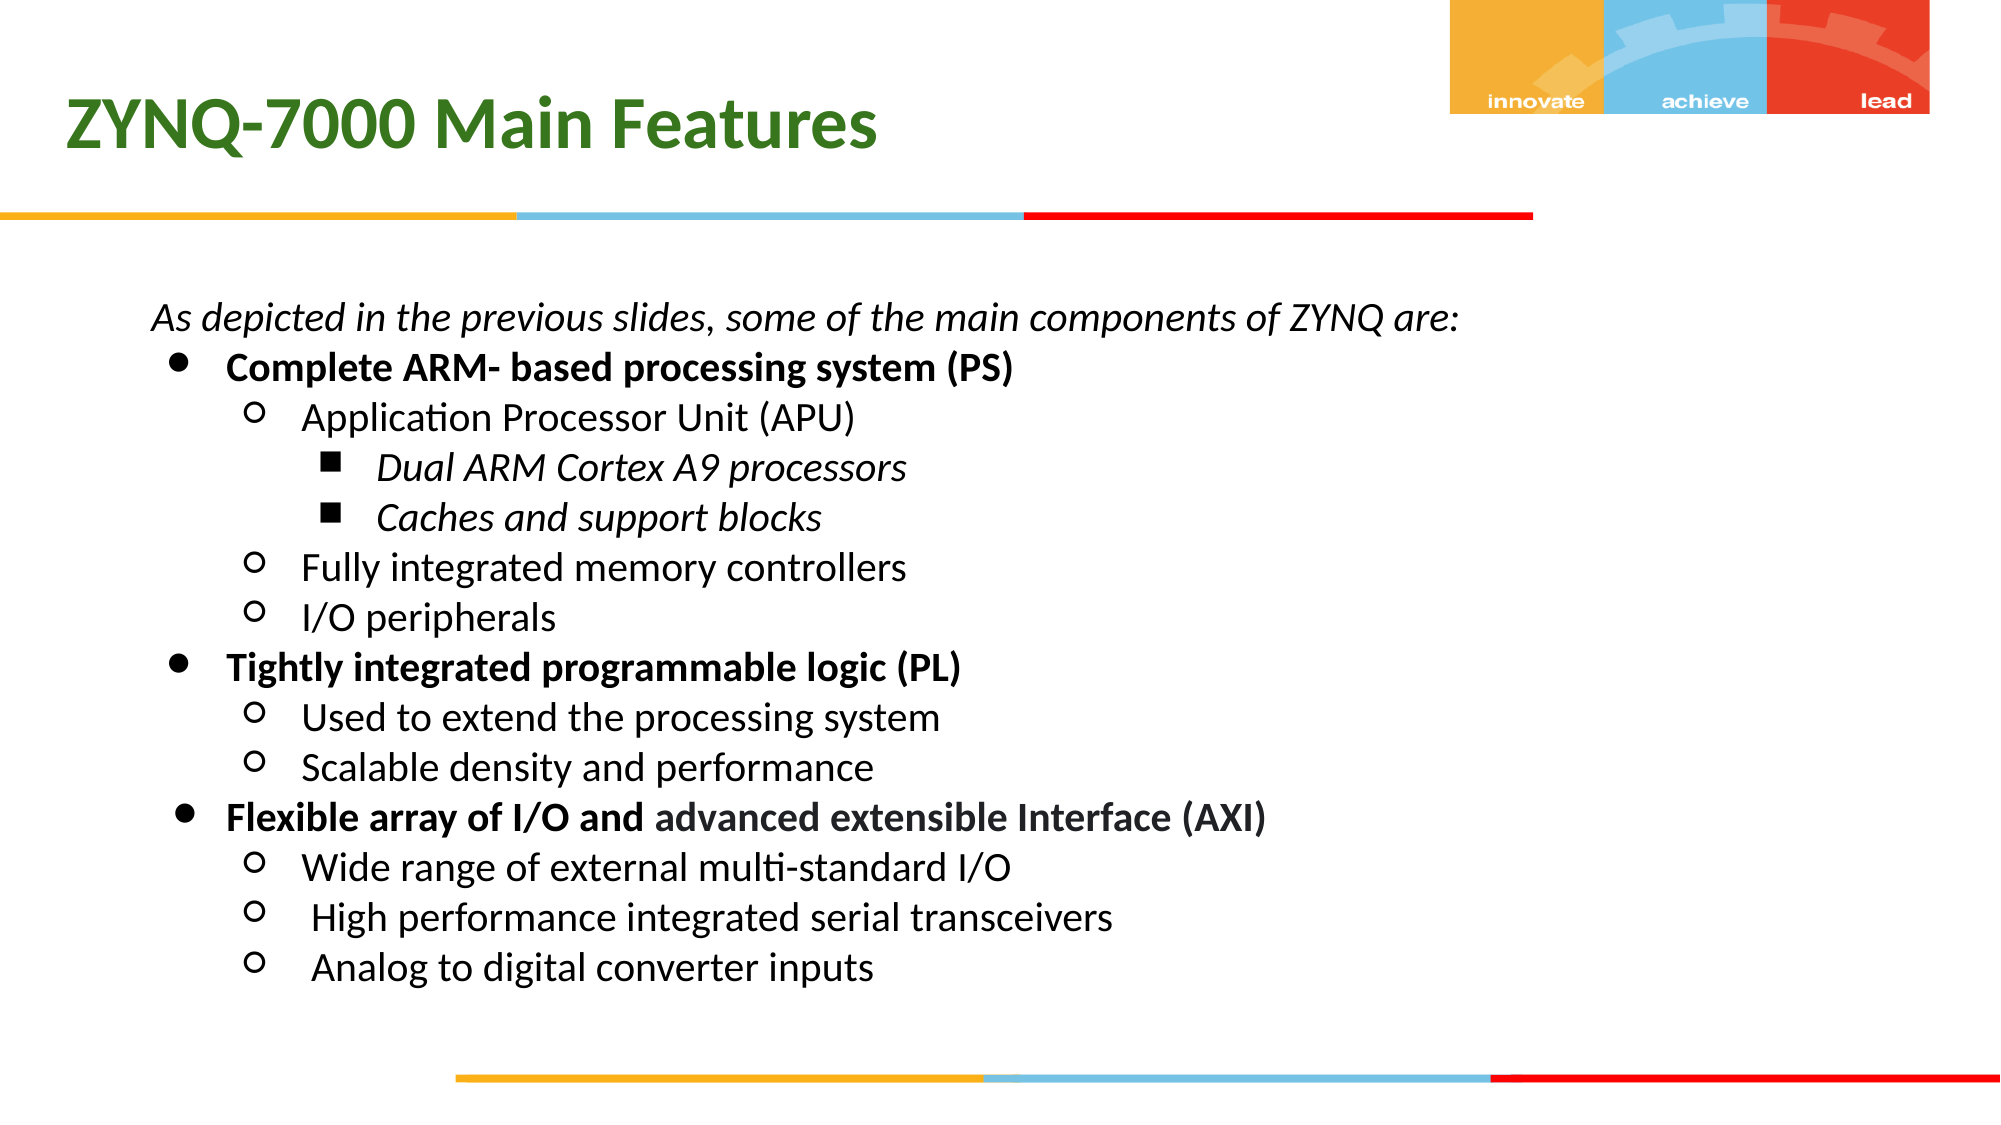

ZYNQ-7000 Main Features
As depicted in the previous slides, some of the main components of ZYNQ are:
Complete ARM- based processing system (PS)
Application Processor Unit (APU)
Dual ARM Cortex A9 processors
Caches and support blocks
Fully integrated memory controllers
I/O peripherals
Tightly integrated programmable logic (PL)
Used to extend the processing system
Scalable density and performance
Flexible array of I/O and advanced extensible Interface (AXI)
Wide range of external multi-standard I/O
 High performance integrated serial transceivers
 Analog to digital converter inputs